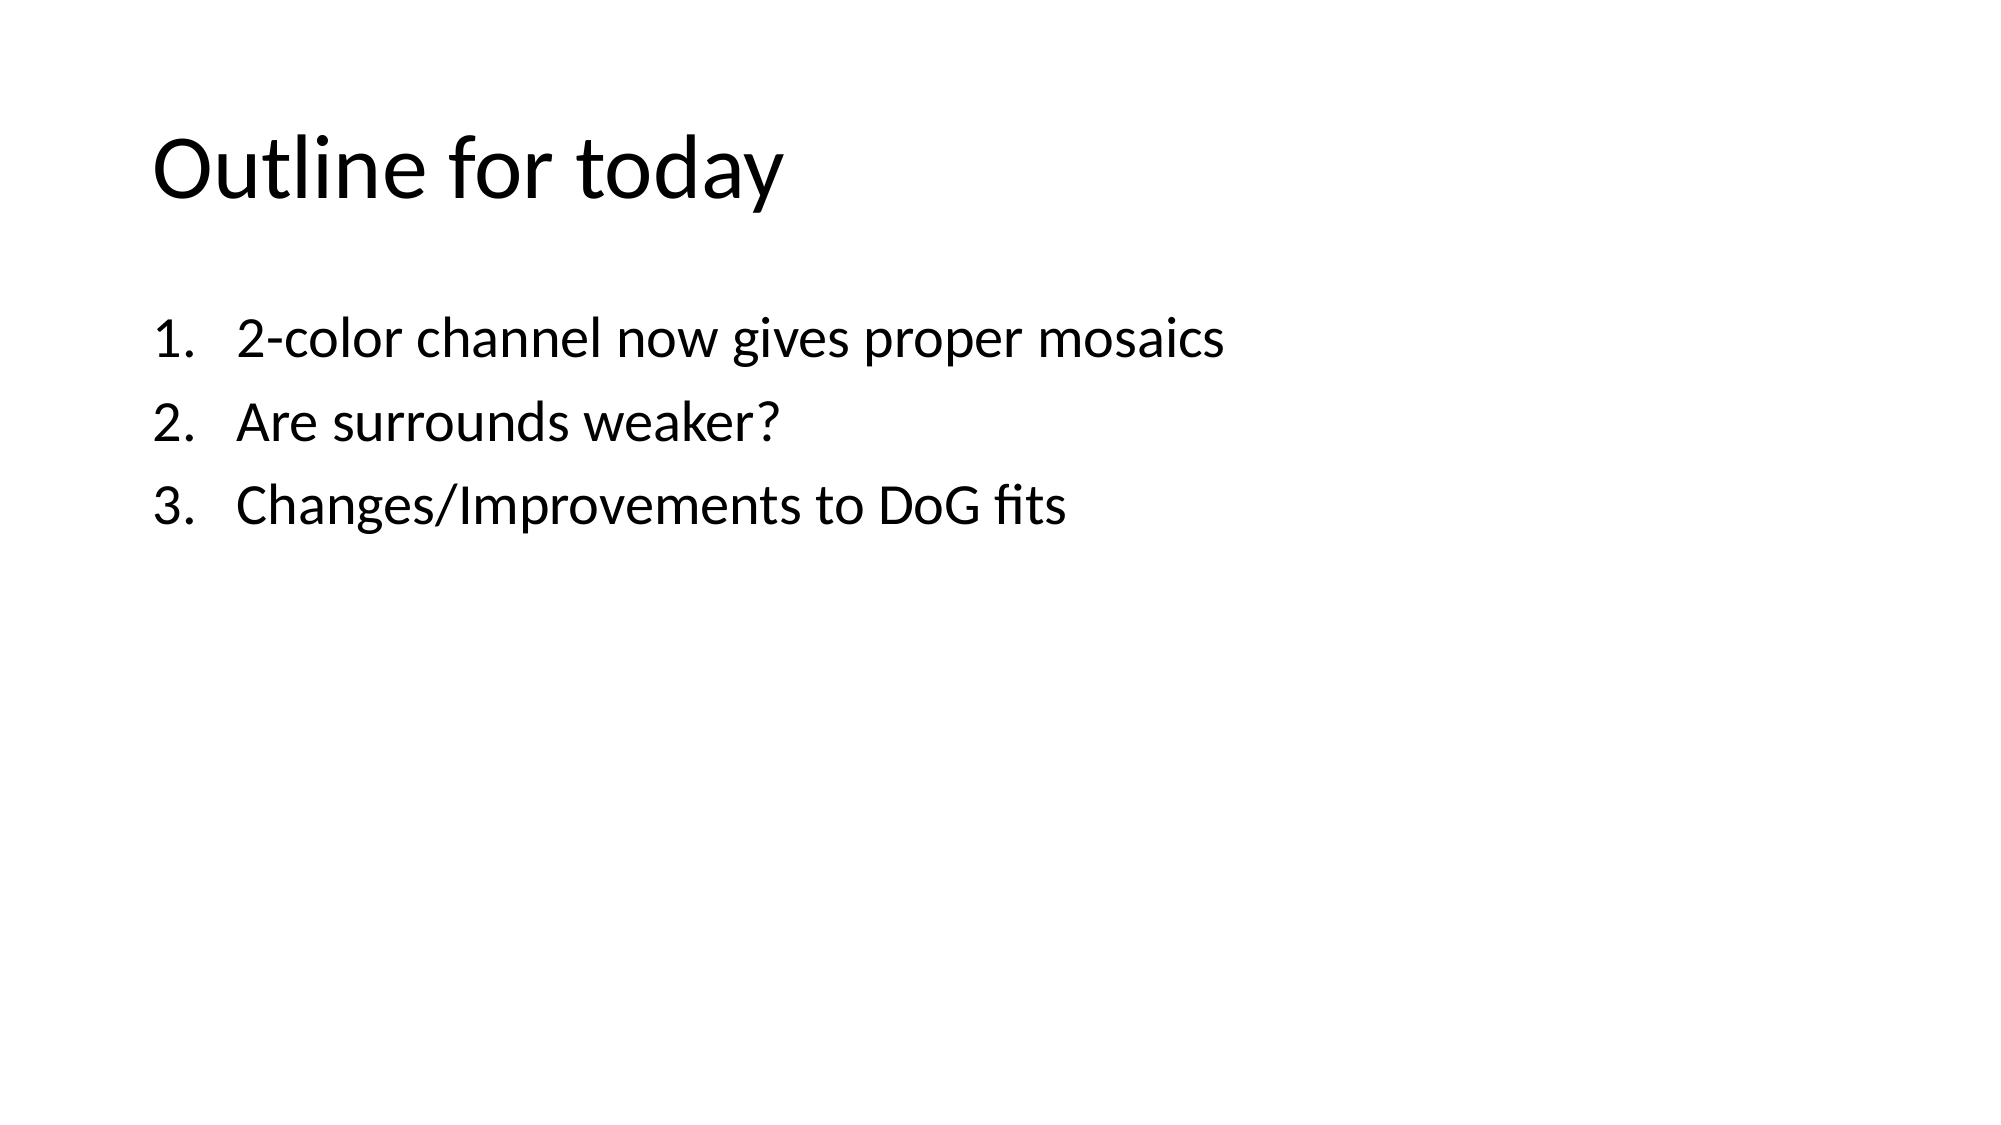

# Outline for today
2-color channel now gives proper mosaics
Are surrounds weaker?
Changes/Improvements to DoG fits